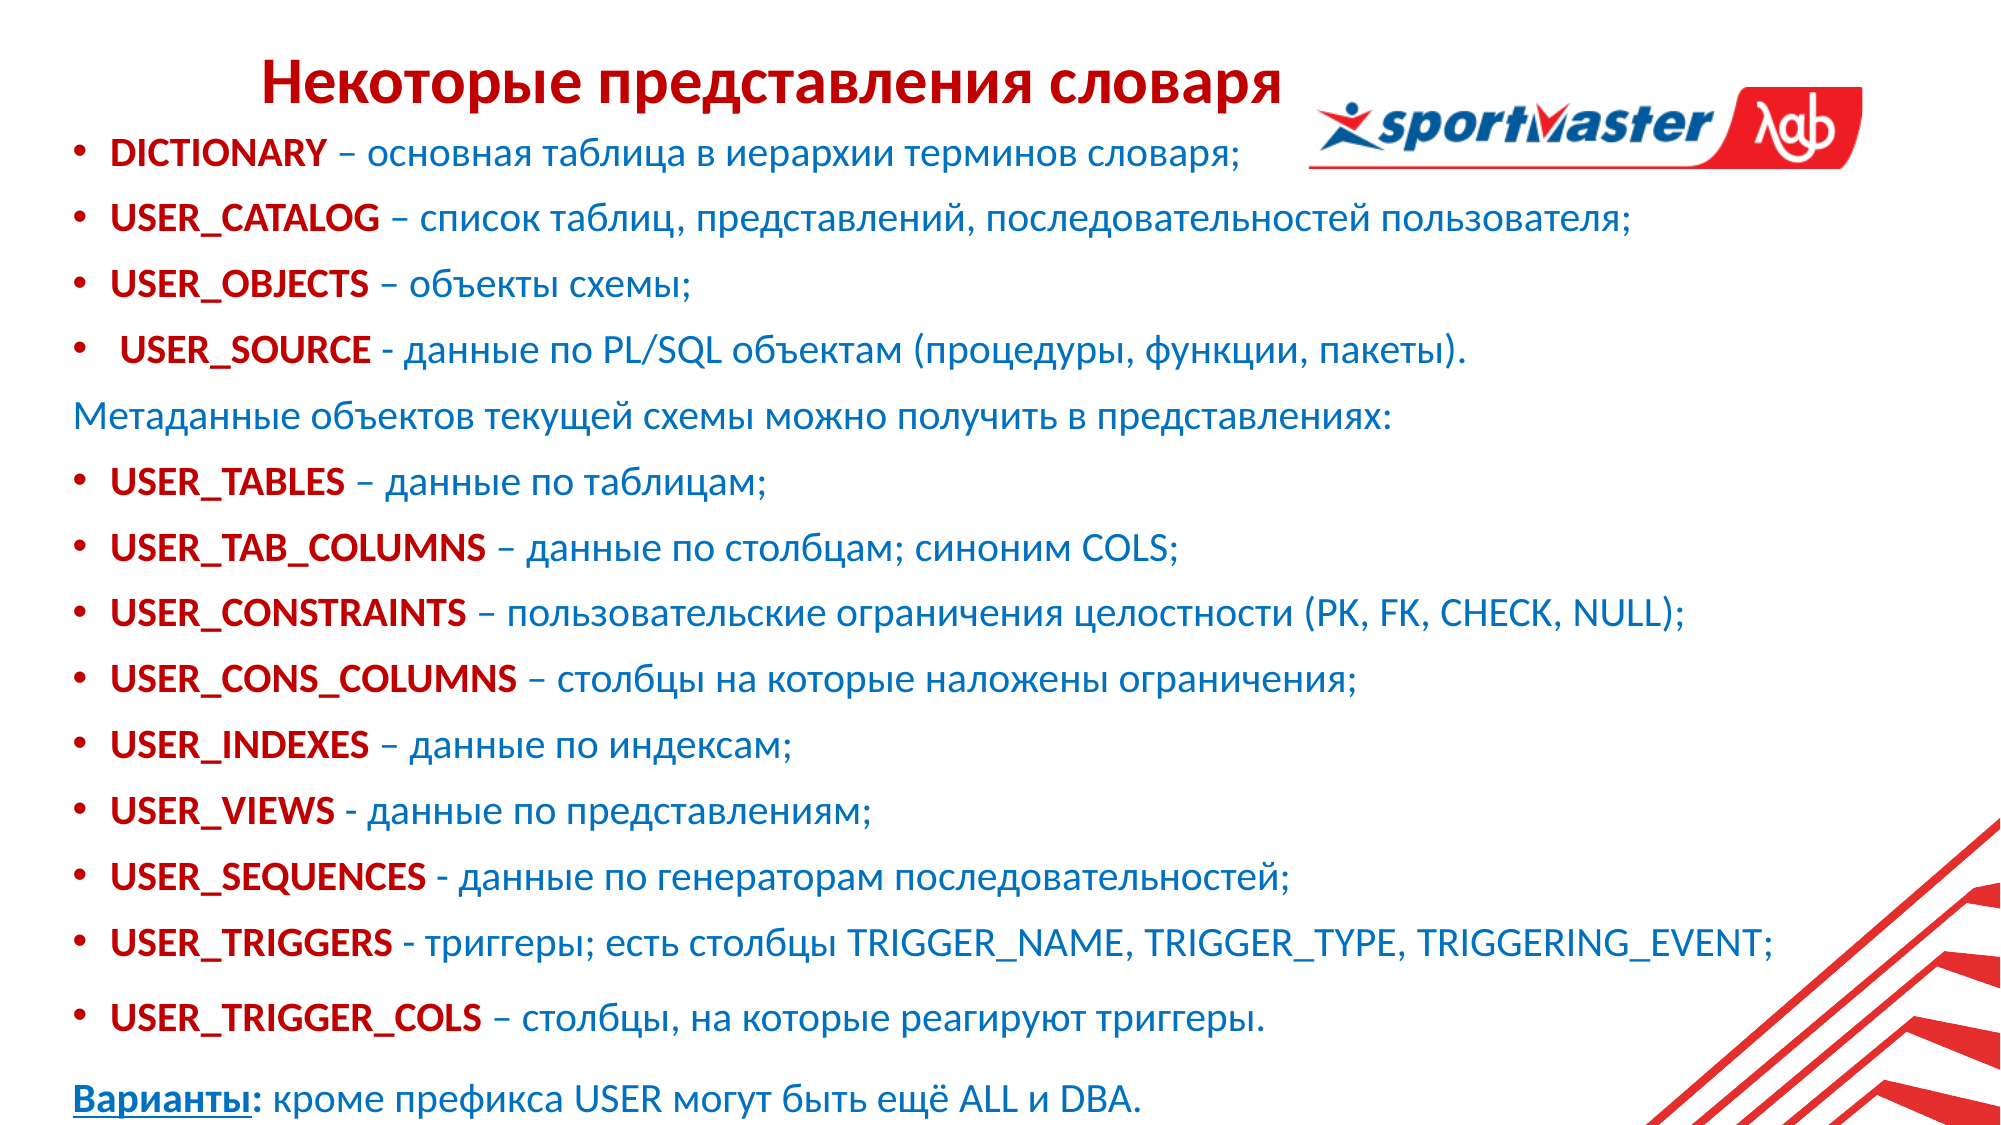

Некоторые представления словаря
DICTIONARY – основная таблица в иерархии терминов словаря;
USER_CATALOG – список таблиц, представлений, последовательностей пользователя;
USER_OBJECTS – объекты схемы;
 USER_SOURCE - данные по PL/SQL объектам (процедуры, функции, пакеты).
Метаданные объектов текущей схемы можно получить в представлениях:
USER_TABLES – данные по таблицам;
USER_TAB_COLUMNS – данные по столбцам; синоним COLS;
USER_CONSTRAINTS – пользовательские ограничения целостности (PK, FK, CHECK, NULL);
USER_CONS_COLUMNS – столбцы на которые наложены ограничения;
USER_INDEXES – данные по индексам;
USER_VIEWS - данные по представлениям;
USER_SEQUENCES - данные по генераторам последовательностей;
USER_TRIGGERS - триггеры; есть столбцы TRIGGER_NAME, TRIGGER_TYPE, TRIGGERING_EVENT;
USER_TRIGGER_COLS – столбцы, на которые реагируют триггеры.
Варианты: кроме префикса USER могут быть ещё ALL и DBA.